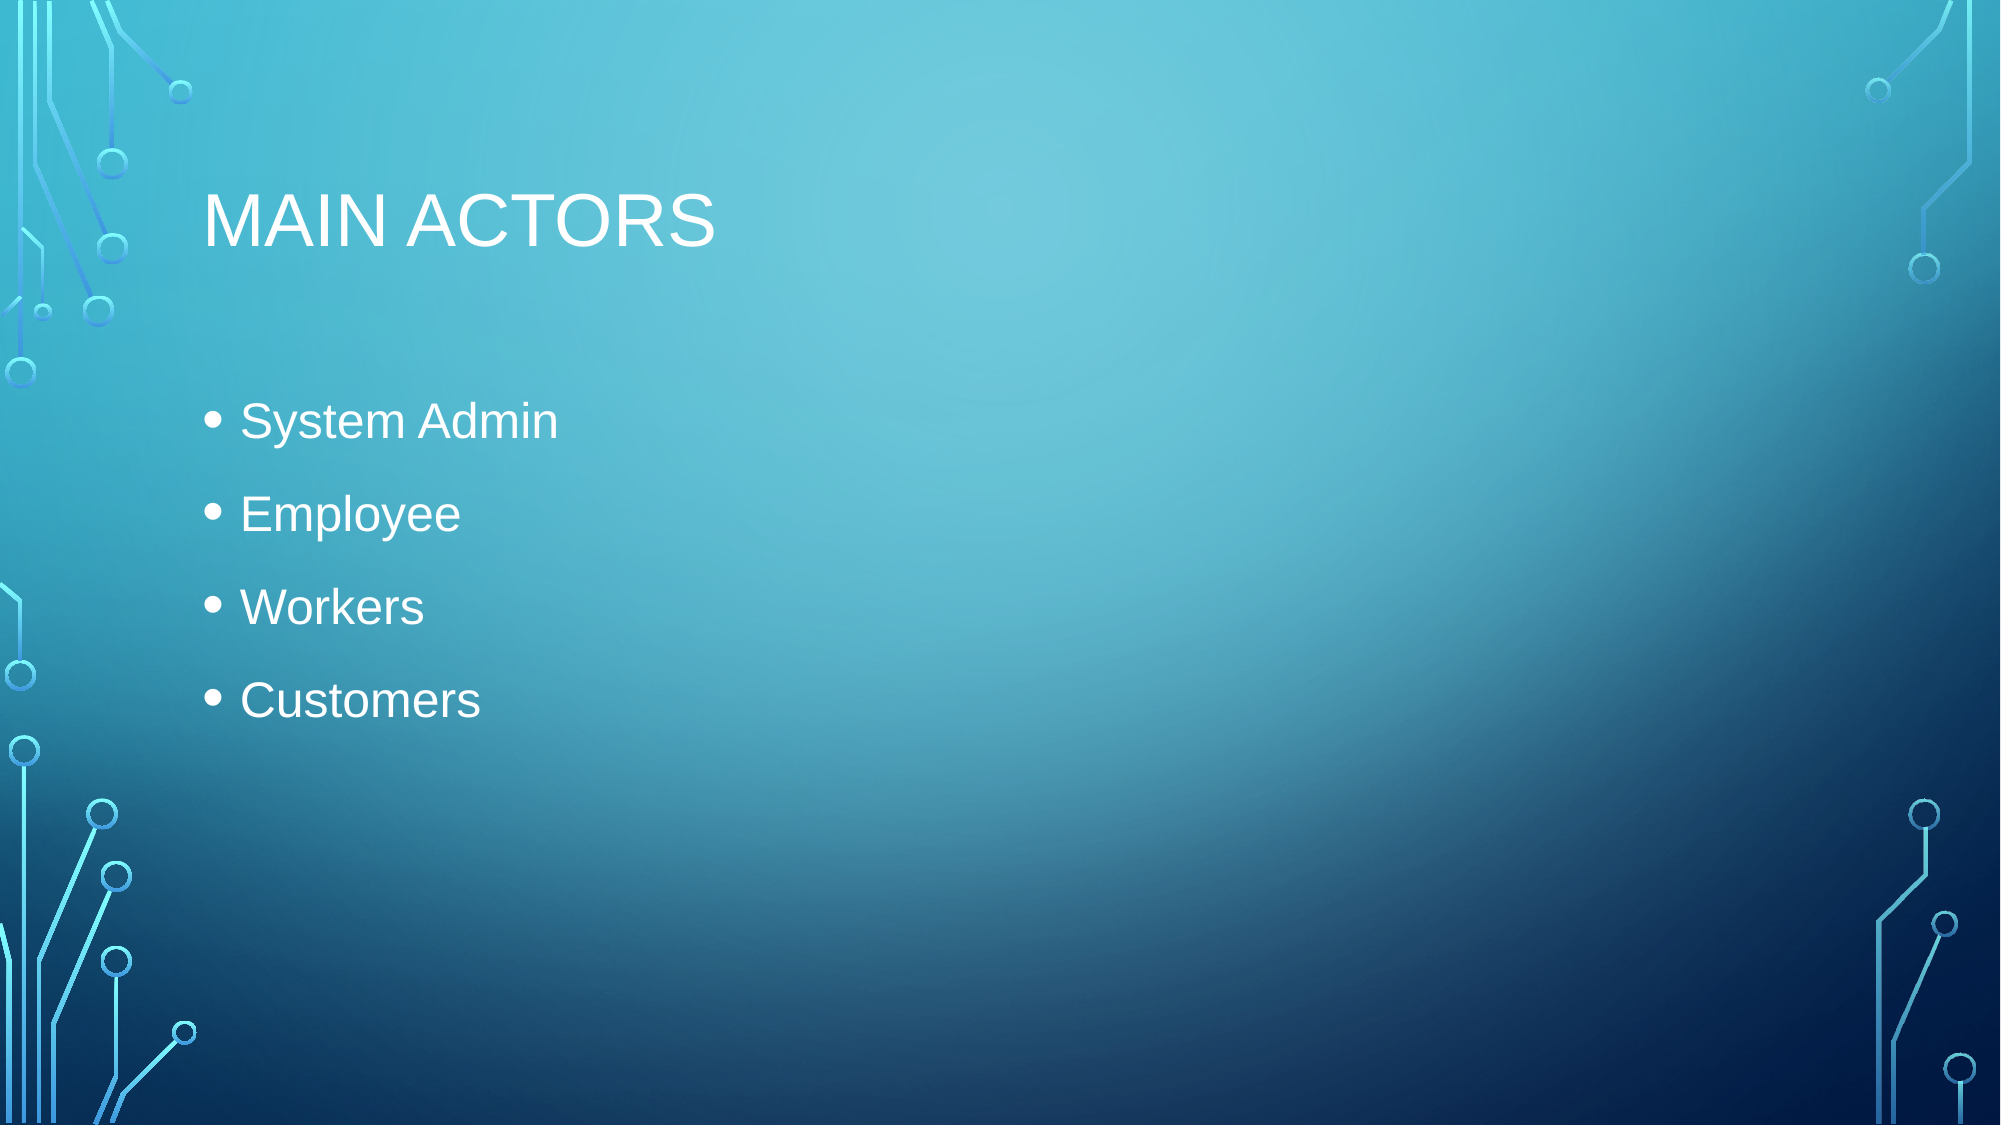

# Main actors
System Admin
Employee
Workers
Customers